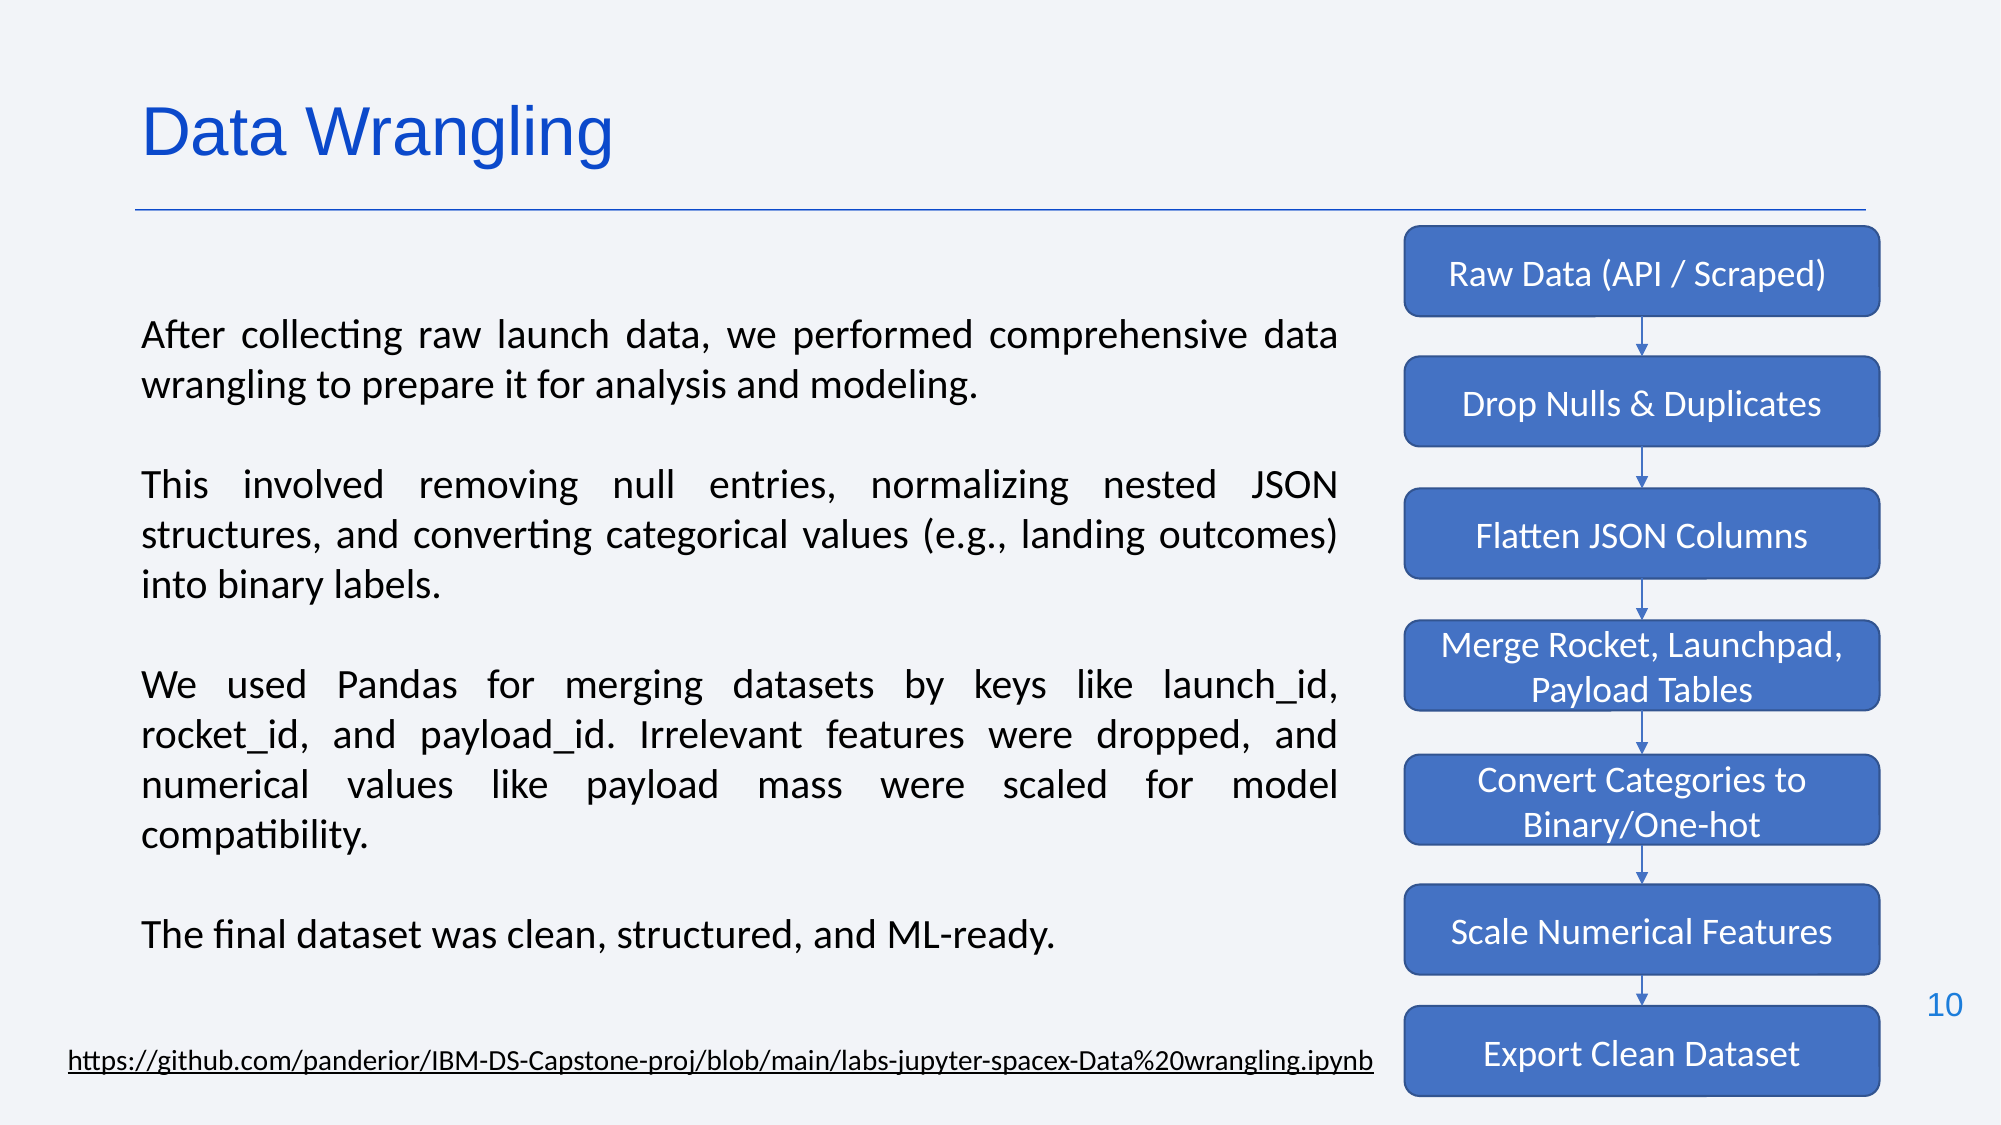

Data Wrangling
Raw Data (API / Scraped)
After collecting raw launch data, we performed comprehensive data wrangling to prepare it for analysis and modeling.

This involved removing null entries, normalizing nested JSON structures, and converting categorical values (e.g., landing outcomes) into binary labels.

We used Pandas for merging datasets by keys like launch_id, rocket_id, and payload_id. Irrelevant features were dropped, and numerical values like payload mass were scaled for model compatibility.

The final dataset was clean, structured, and ML-ready.
Drop Nulls & Duplicates
Flatten JSON Columns
Merge Rocket, Launchpad, Payload Tables
Convert Categories to Binary/One-hot
Scale Numerical Features
10
Export Clean Dataset
https://github.com/panderior/IBM-DS-Capstone-proj/blob/main/labs-jupyter-spacex-Data%20wrangling.ipynb